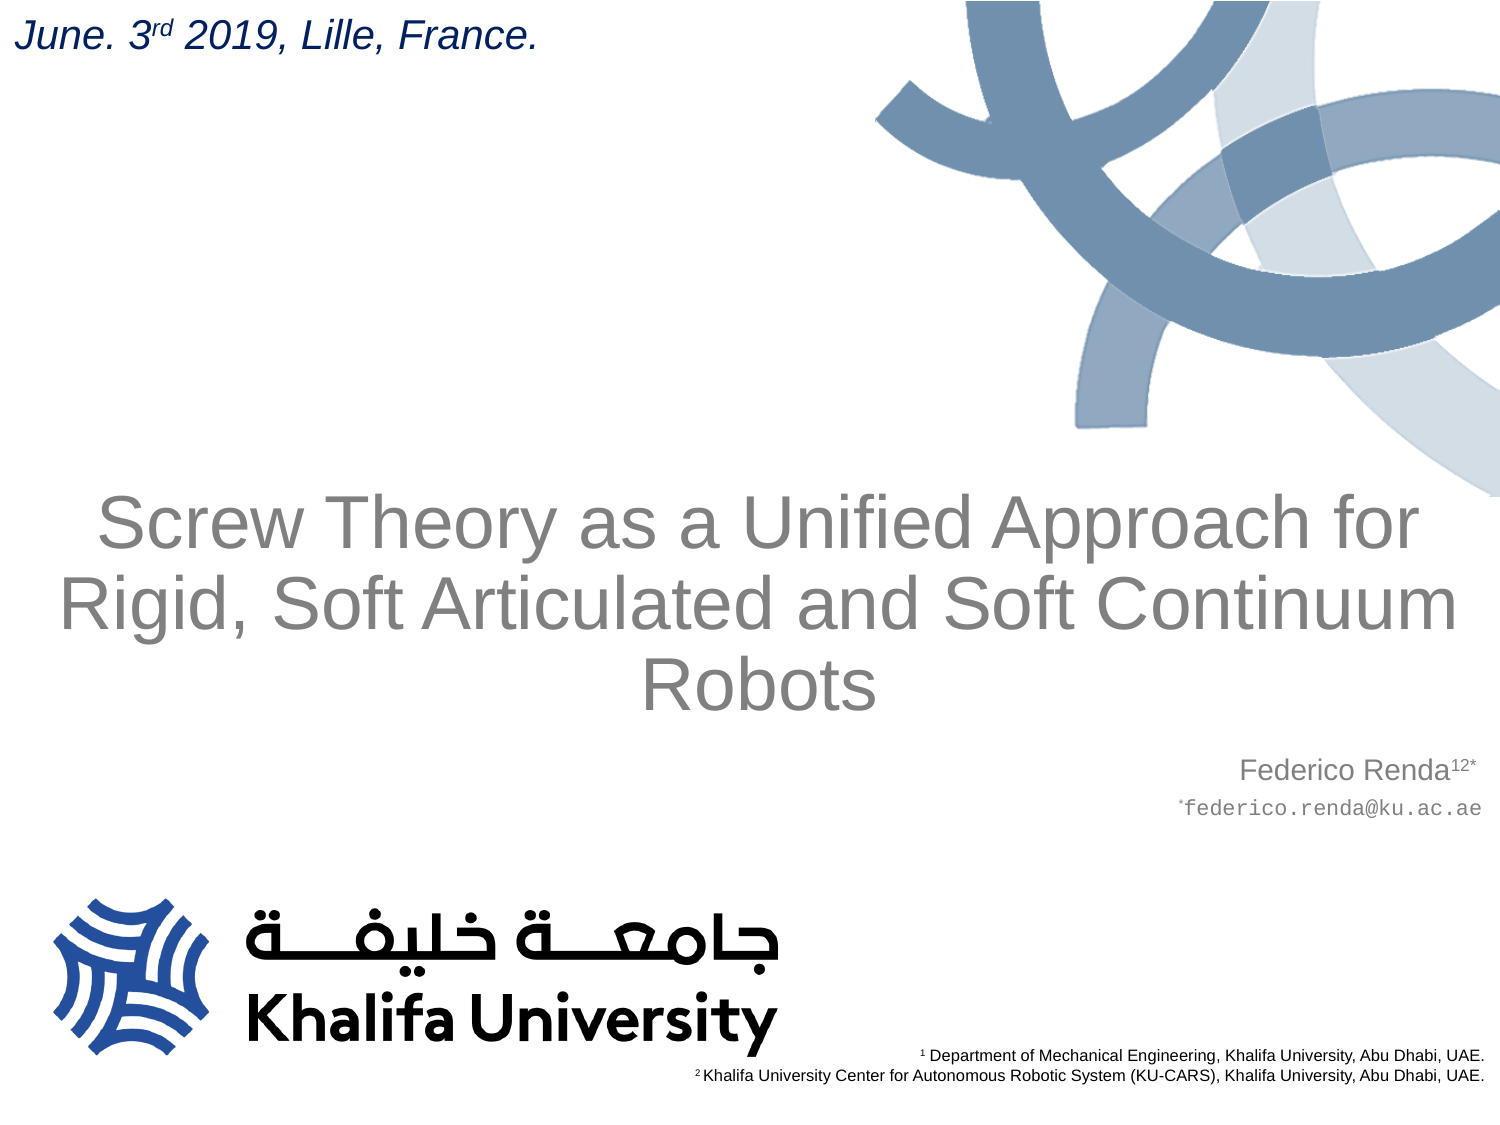

June. 3rd 2019, Lille, France.
# Screw Theory as a Unified Approach for Rigid, Soft Articulated and Soft Continuum Robots
Federico Renda12*
*federico.renda@ku.ac.ae
1 Department of Mechanical Engineering, Khalifa University, Abu Dhabi, UAE.
2 Khalifa University Center for Autonomous Robotic System (KU-CARS), Khalifa University, Abu Dhabi, UAE.